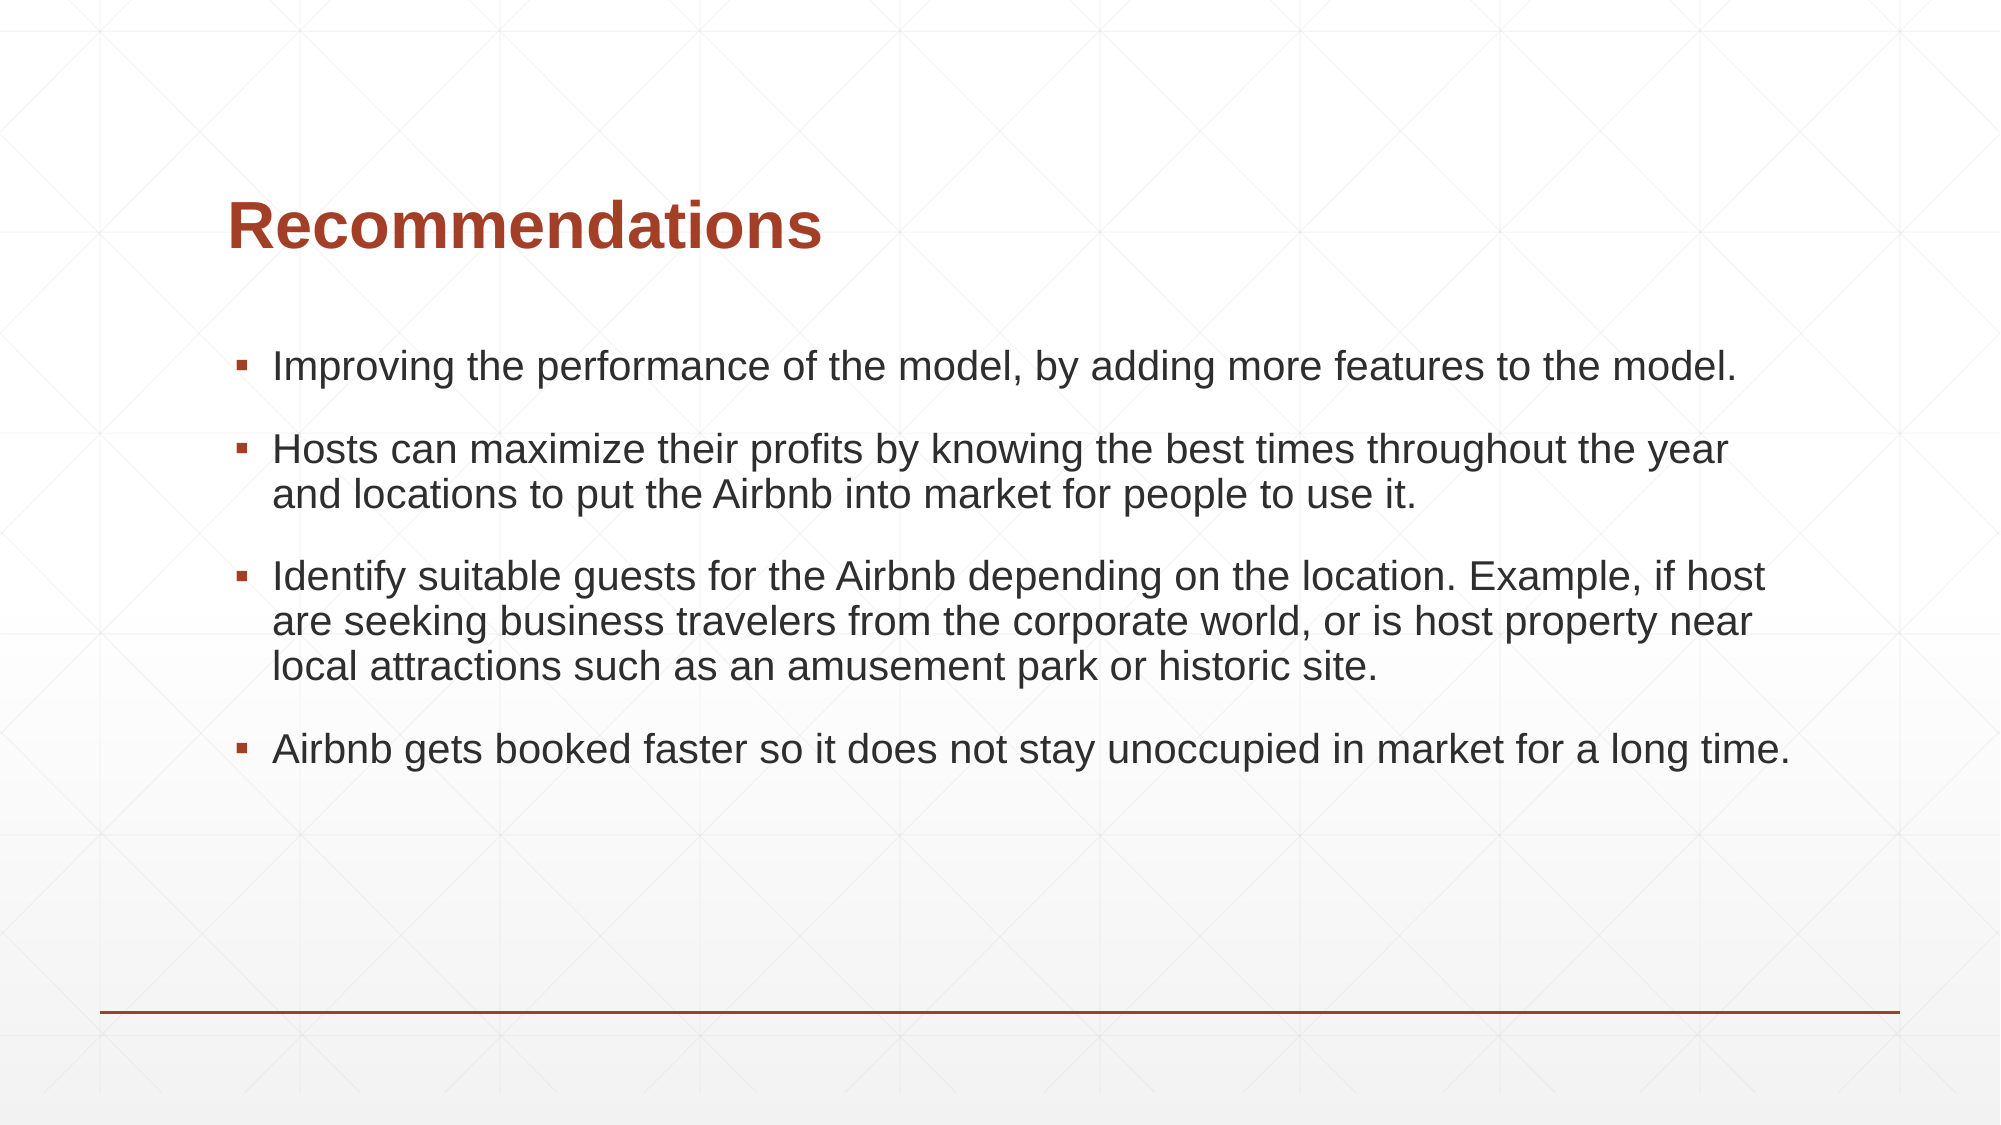

# Recommendations
Improving the performance of the model, by adding more features to the model.
Hosts can maximize their profits by knowing the best times throughout the year and locations to put the Airbnb into market for people to use it.
Identify suitable guests for the Airbnb depending on the location. Example, if host are seeking business travelers from the corporate world, or is host property near local attractions such as an amusement park or historic site.
Airbnb gets booked faster so it does not stay unoccupied in market for a long time.